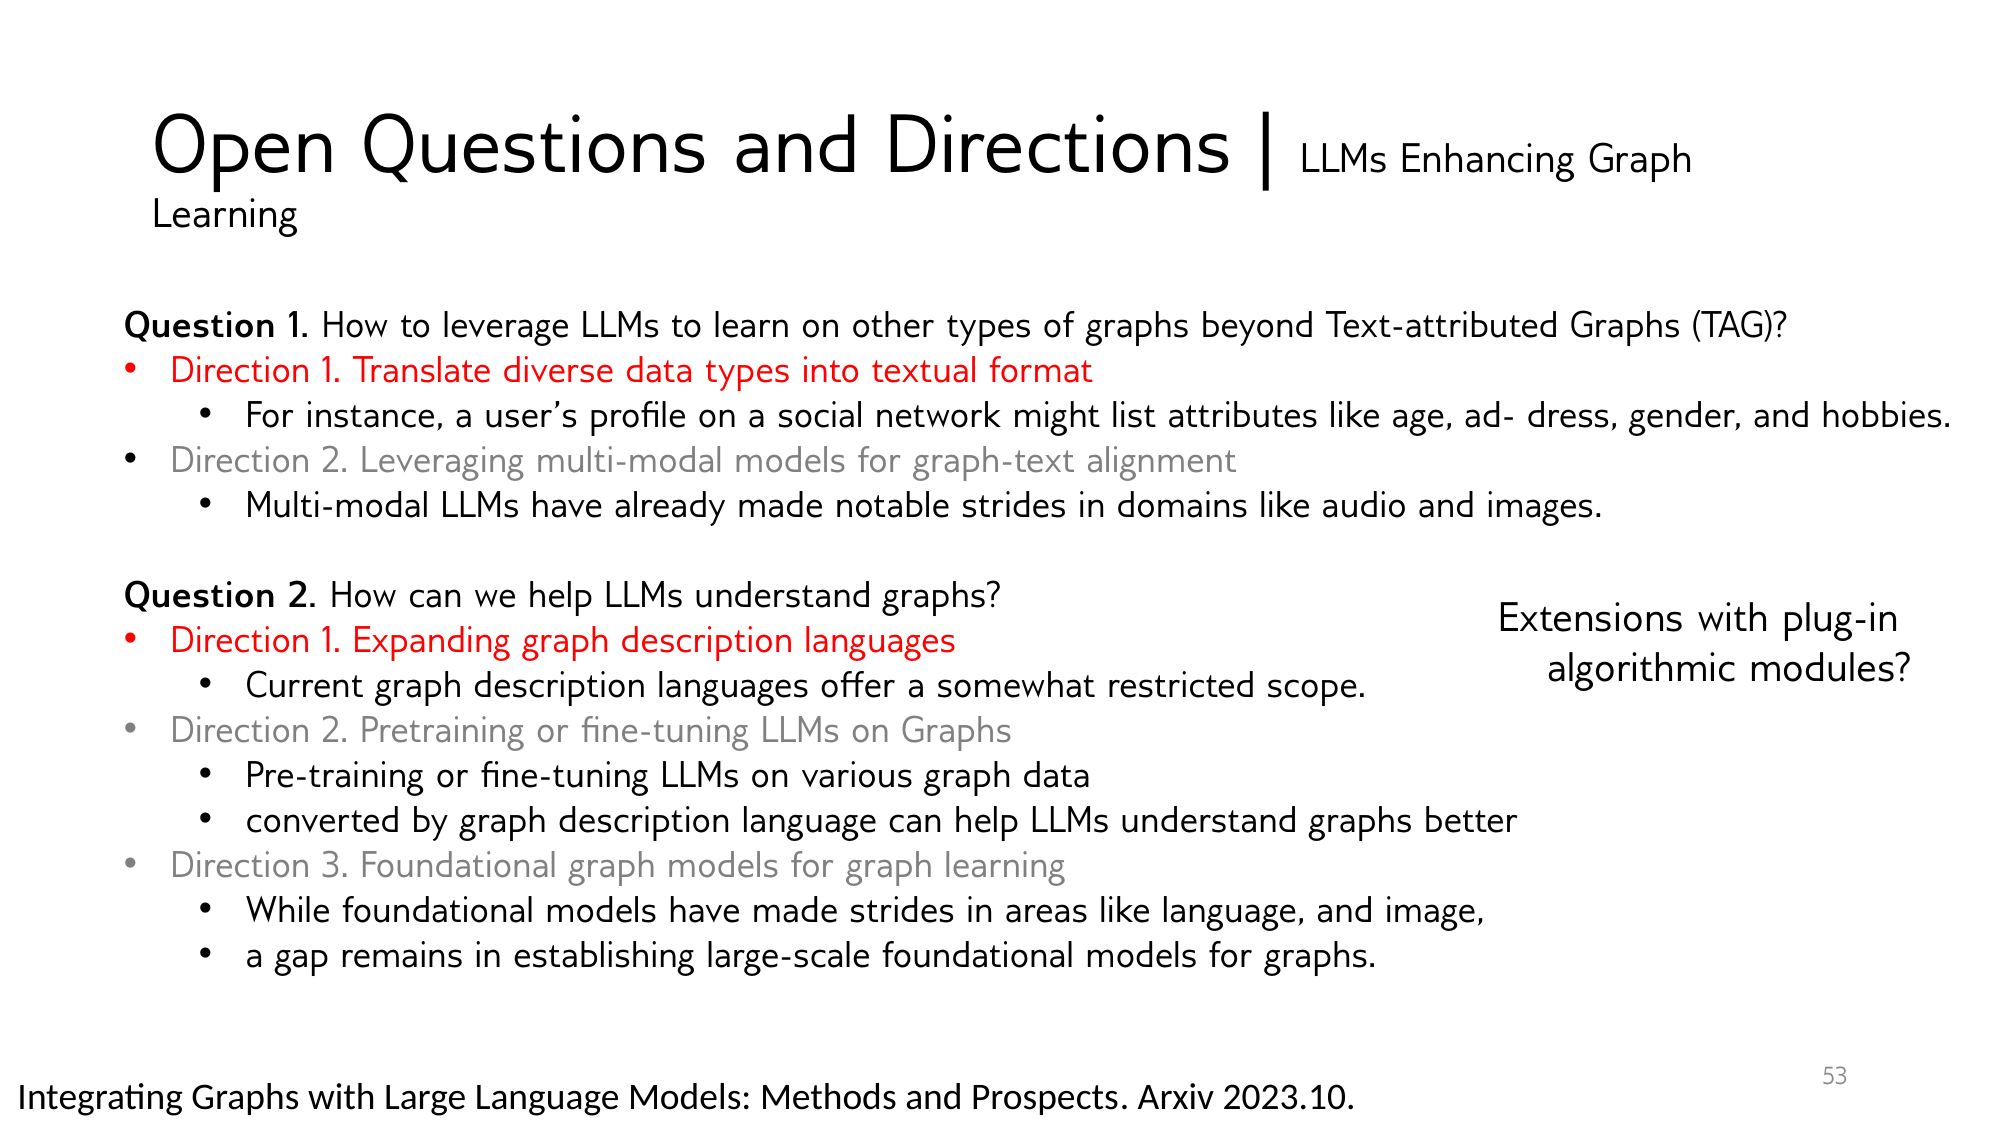

# Open Questions and Directions | ﻿LLMs Enhancing Graph Learning
﻿Question 1. How to leverage LLMs to learn on other types of graphs beyond Text-attributed Graphs (TAG)?
﻿Direction 1. Translate diverse data types into textual format
For instance, a user’s profile on a social network might list attributes like age, ad- dress, gender, and hobbies.
﻿Direction 2. Leveraging multi-modal models for graph-text alignment
Multi-modal LLMs have already made notable strides in domains like audio and images.

﻿Question 2. How can we help LLMs understand graphs?
﻿Direction 1. Expanding graph description languages
Current graph description languages offer a somewhat restricted scope.
﻿Direction 2. Pretraining or fine-tuning LLMs on Graphs
Pre-training or fine-tuning LLMs on various graph data
converted by graph description language can help LLMs understand graphs better
Direction 3. Foundational graph models for graph learning
While foundational models have made strides in areas like language, and image,
a gap remains in establishing large-scale foundational models for graphs.
Extensions with plug-in
algorithmic modules?
53
Integrating Graphs with Large Language Models: Methods and Prospects. Arxiv 2023.10.